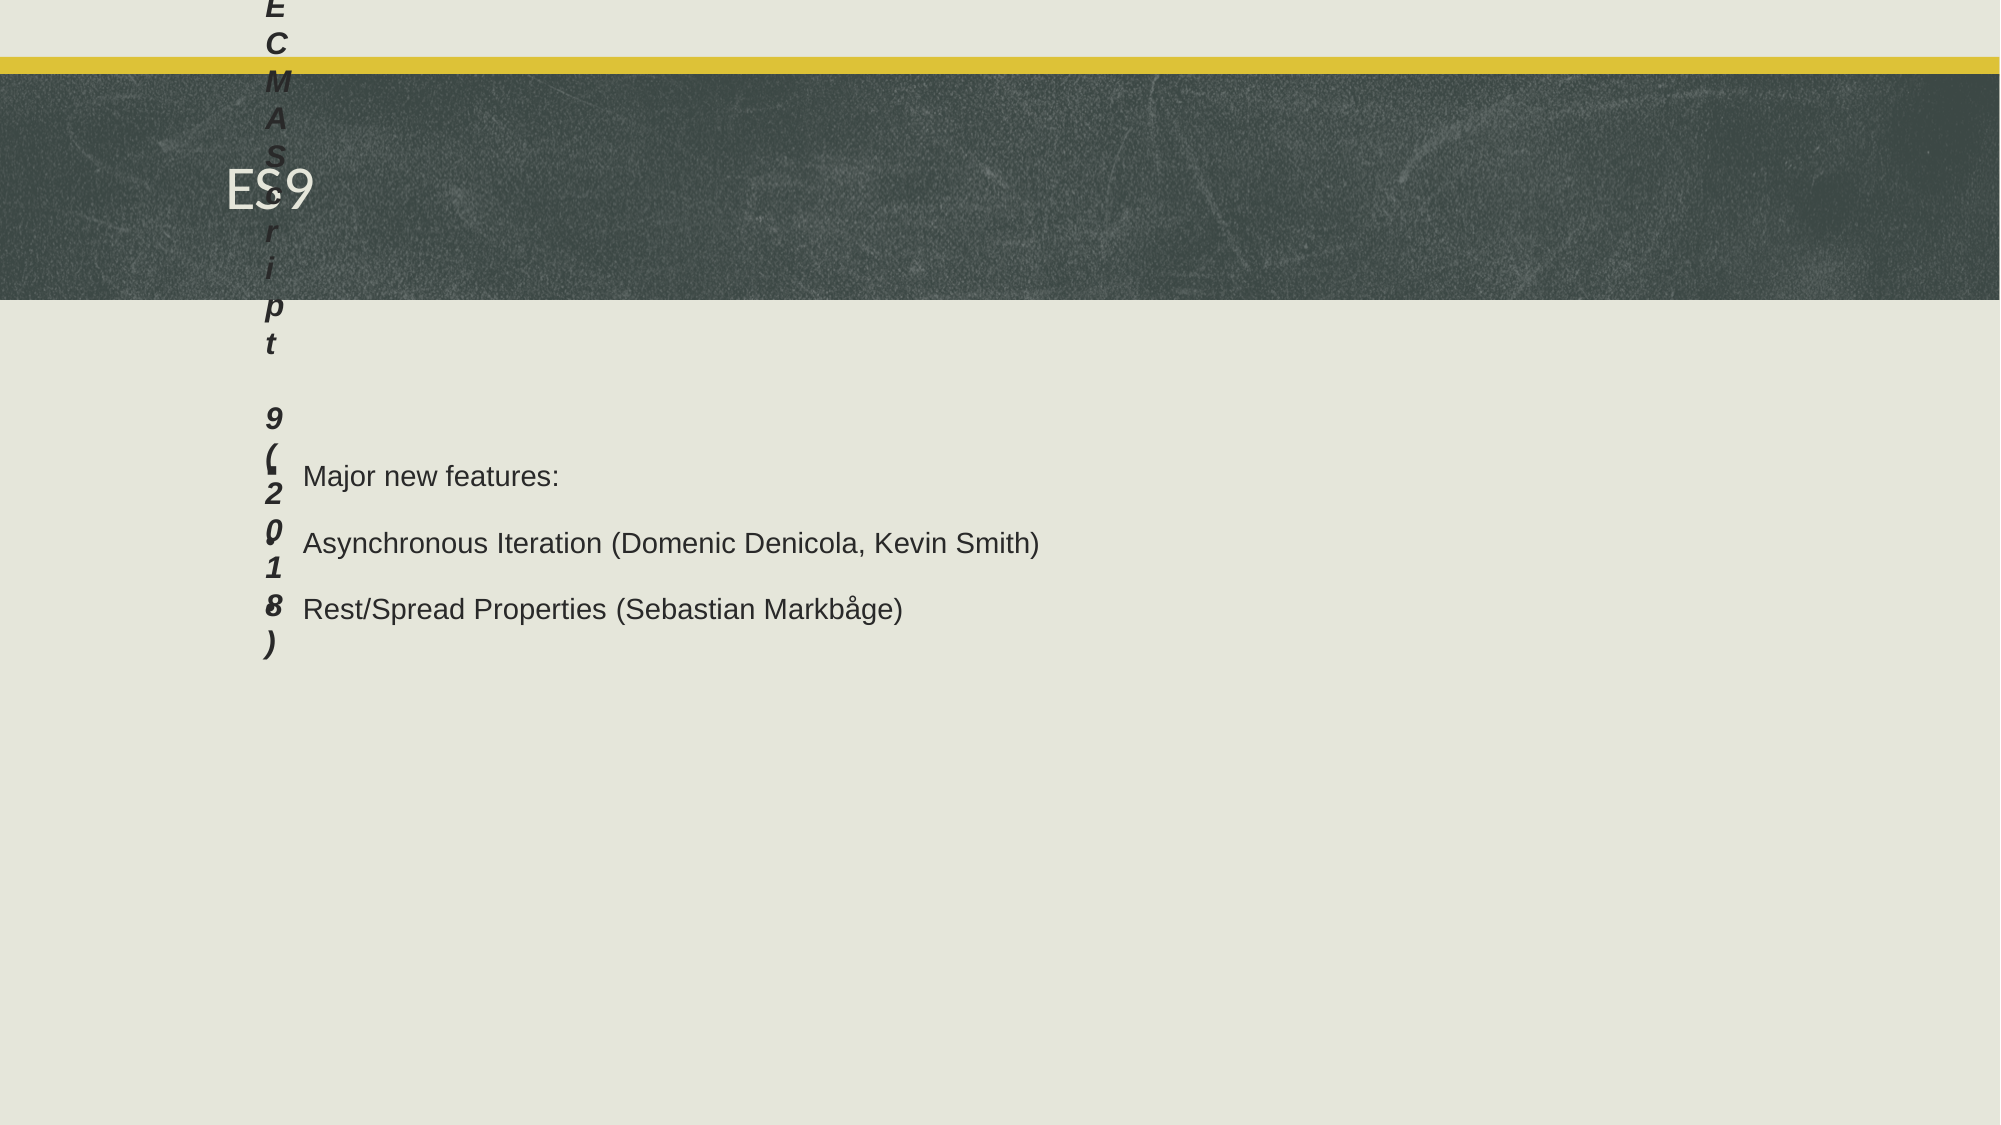

# ES9
ECMAScript 9(2018)

Major new features:
Asynchronous Iteration (Domenic Denicola, Kevin Smith)
Rest/Spread Properties (Sebastian Markbåge)